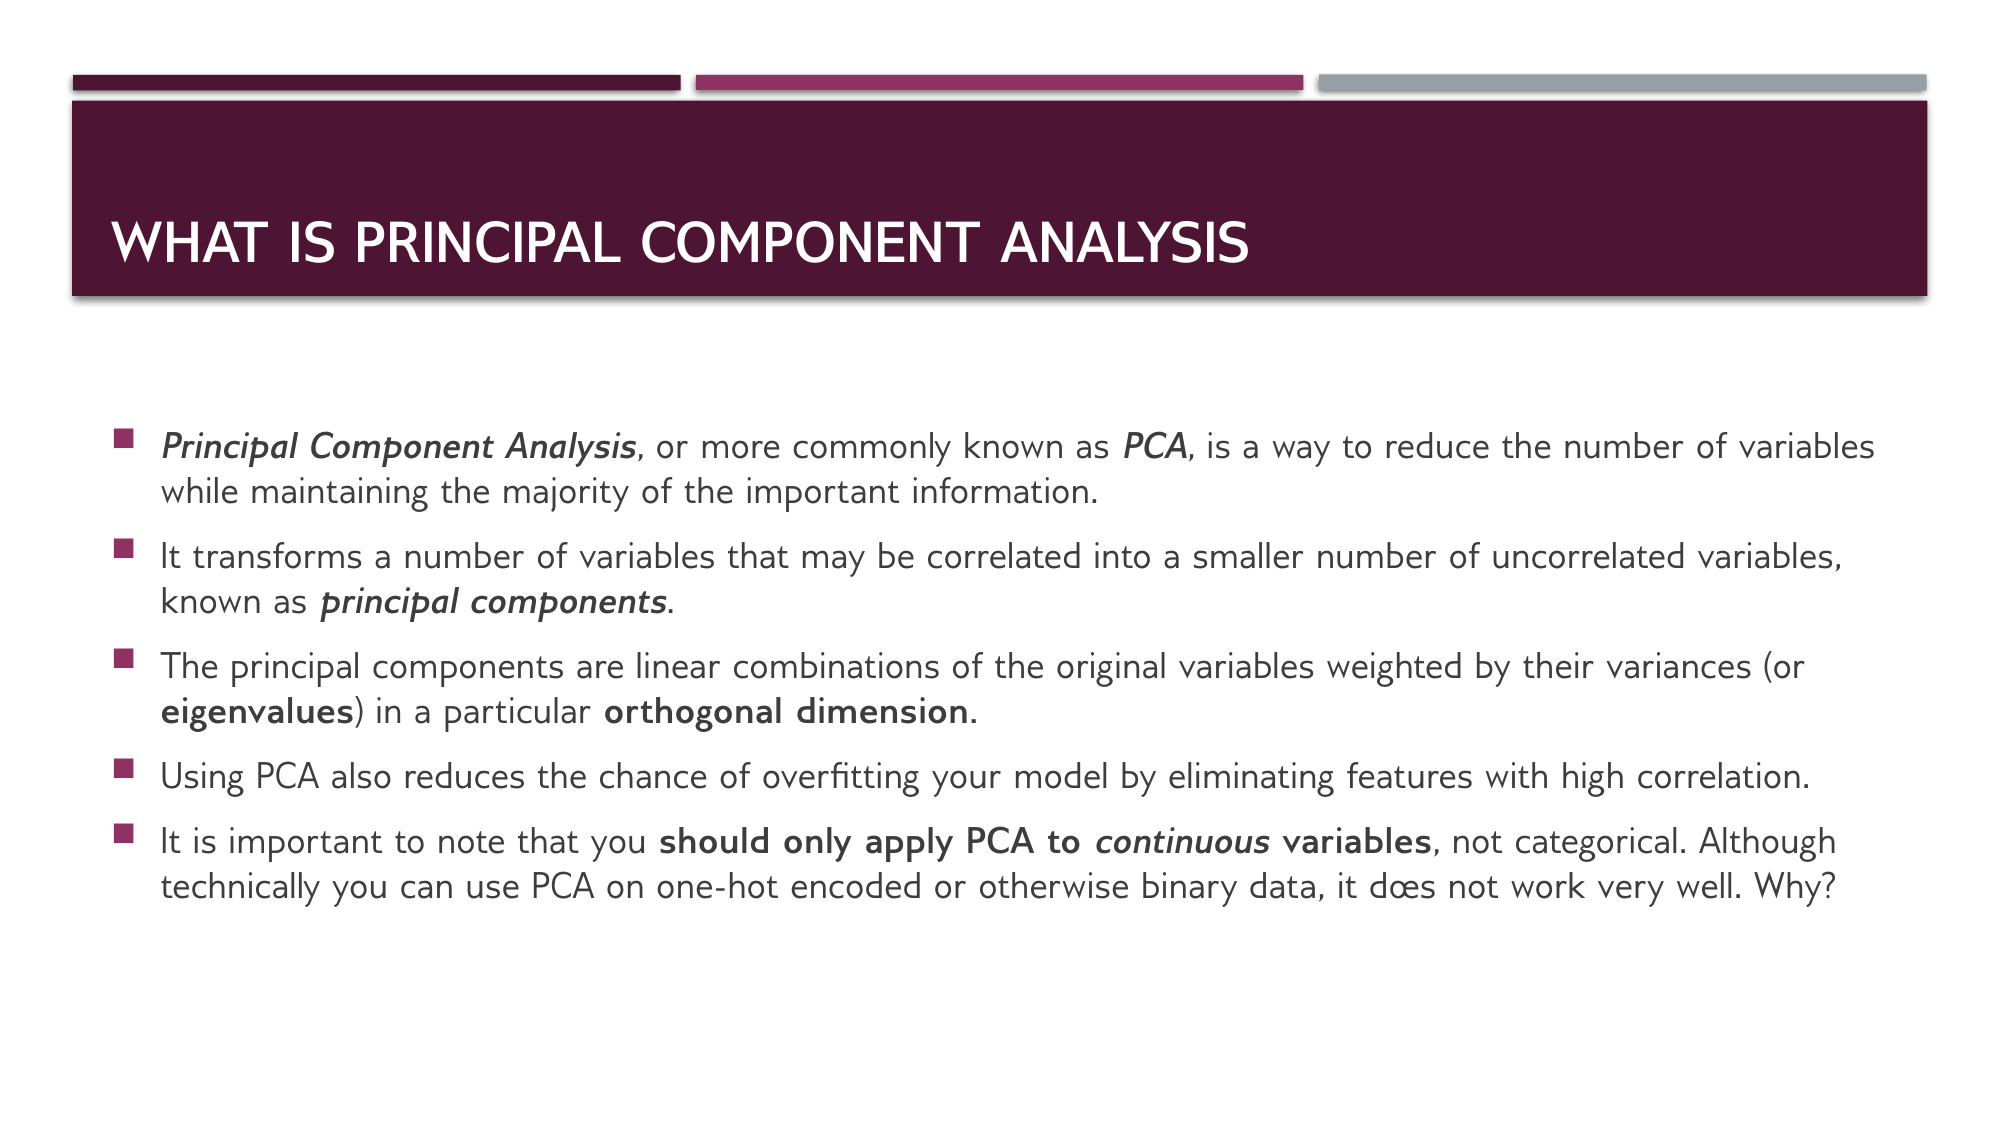

# What is Principal Component Analysis
Principal Component Analysis, or more commonly known as PCA, is a way to reduce the number of variables while maintaining the majority of the important information.
It transforms a number of variables that may be correlated into a smaller number of uncorrelated variables, known as principal components.
The principal components are linear combinations of the original variables weighted by their variances (or eigenvalues) in a particular orthogonal dimension.
Using PCA also reduces the chance of overfitting your model by eliminating features with high correlation.
It is important to note that you should only apply PCA to continuous variables, not categorical. Although technically you can use PCA on one-hot encoded or otherwise binary data, it does not work very well. Why?